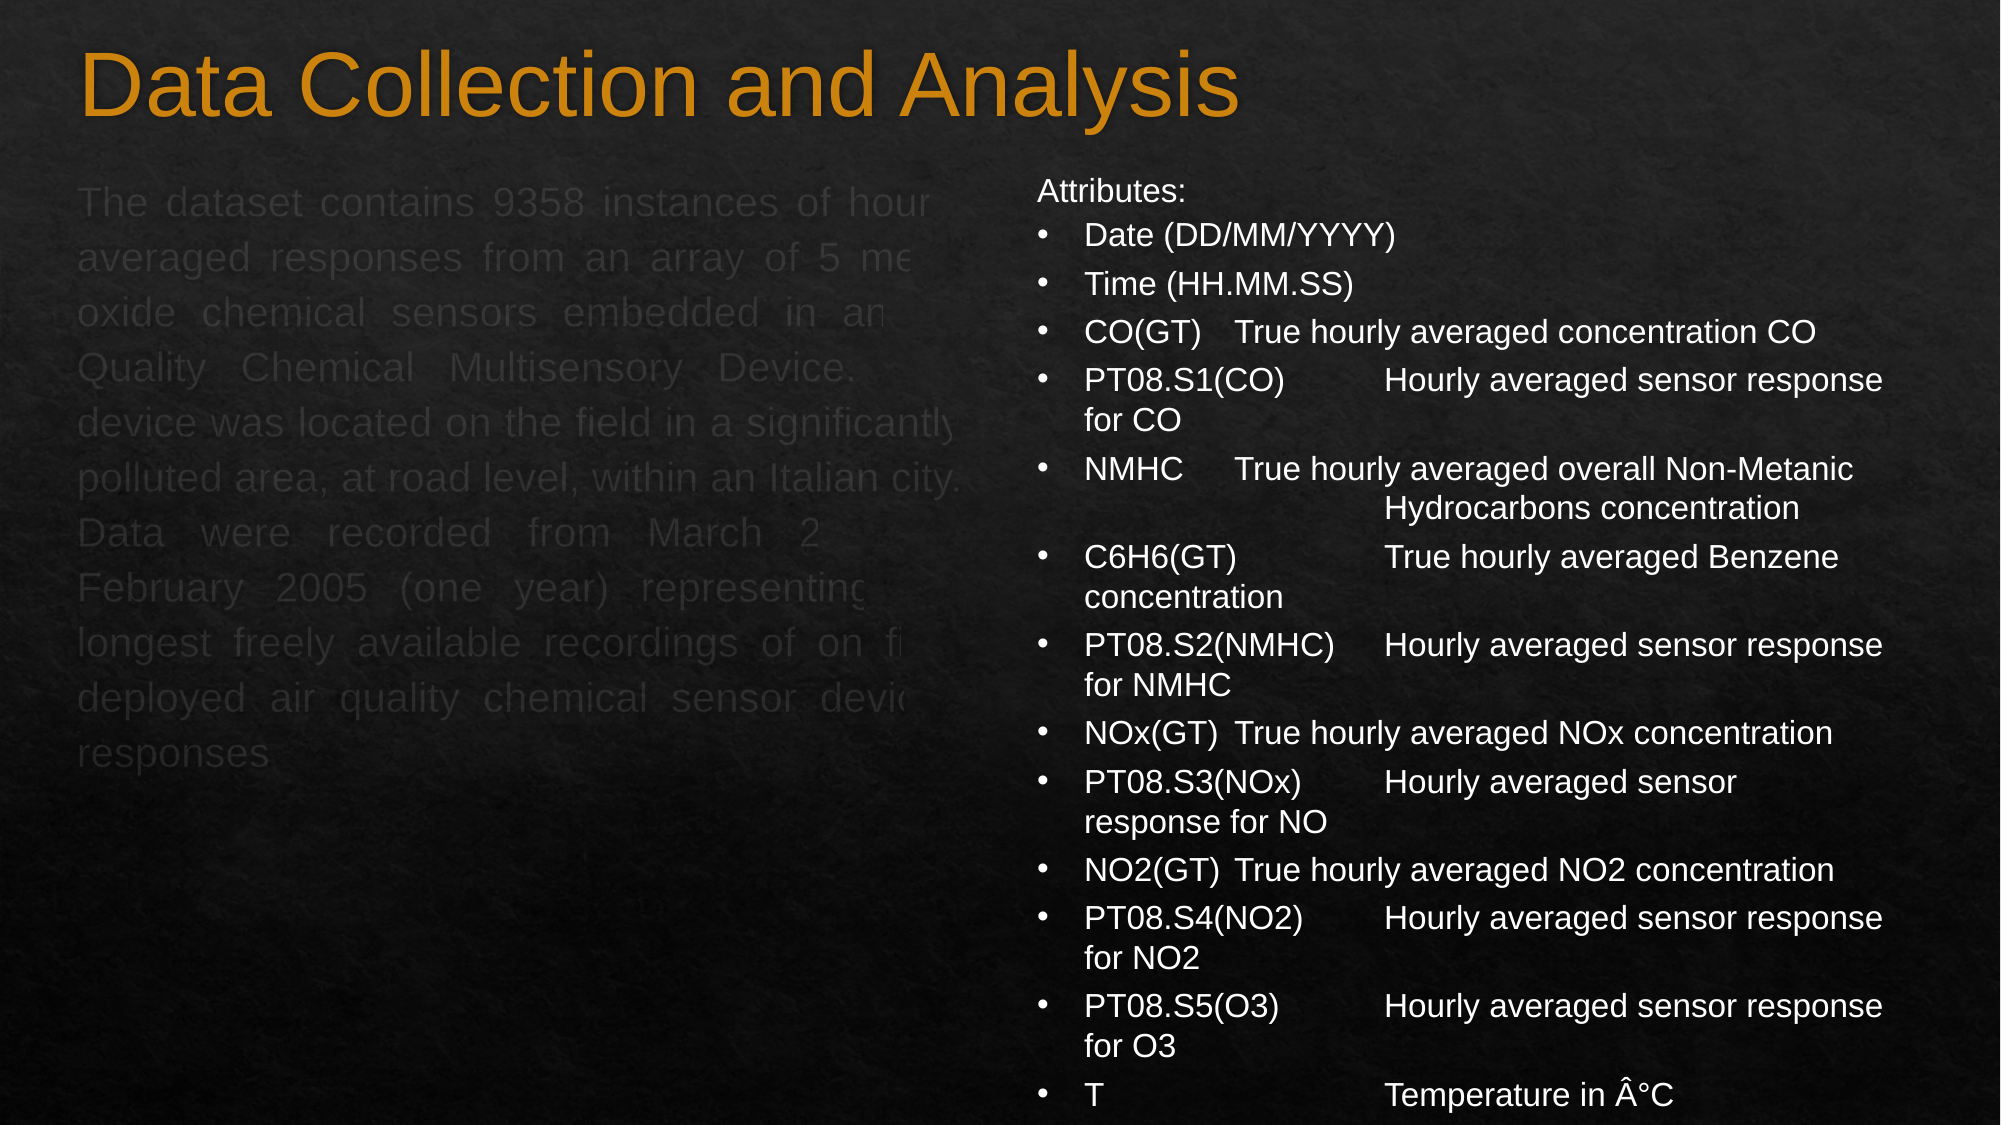

# Data Collection and Analysis
The dataset contains 9358 instances of hourly averaged responses from an array of 5 metal oxide chemical sensors embedded in an Air Quality Chemical Multisensory Device. The device was located on the field in a significantly polluted area, at road level, within an Italian city. Data were recorded from March 2004 to February 2005 (one year) representing the longest freely available recordings of on field deployed air quality chemical sensor devices responses
Attributes:
Date (DD/MM/YYYY)
Time (HH.MM.SS)
CO(GT) 	True hourly averaged concentration CO
PT08.S1(CO) 	Hourly averaged sensor response for CO
NMHC 	True hourly averaged overall Non-Metanic 		Hydrocarbons concentration
C6H6(GT)	True hourly averaged Benzene concentration
PT08.S2(NMHC) 	Hourly averaged sensor response for NMHC
NOx(GT)	True hourly averaged NOx concentration
PT08.S3(NOx) 	Hourly averaged sensor 	response for NO
NO2(GT)	True hourly averaged NO2 concentration
PT08.S4(NO2) 	Hourly averaged sensor response for NO2
PT08.S5(O3) 	Hourly averaged sensor response for O3
T 		Temperature in Â°C
RH		Relative Humidity (%)
AH 		Absolute Humidity